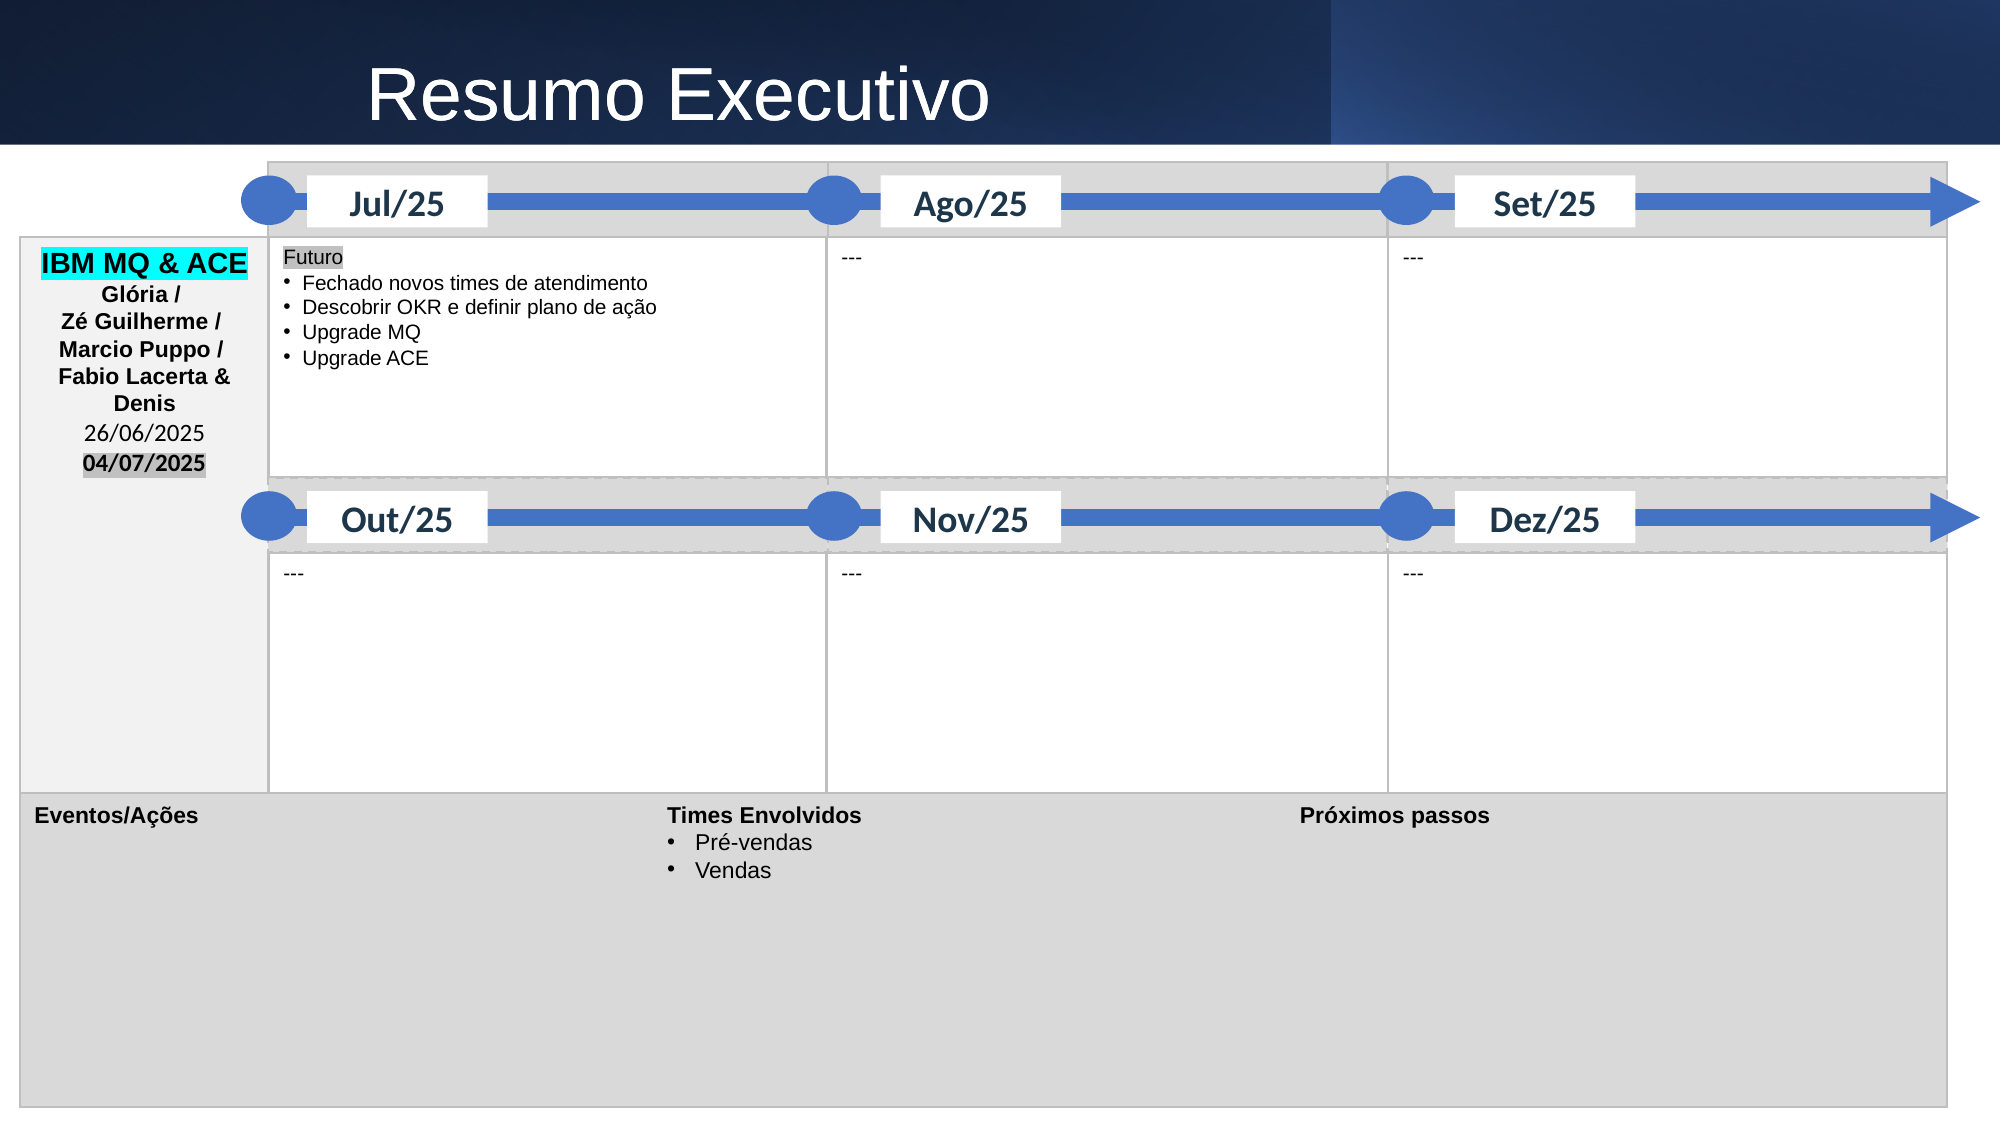

Resumo Executivo
Resumo Executivo

Jul/25
Ago/25
Set/25

Futuro
Fechado novos times de atendimento
Descobrir OKR e definir plano de ação
Upgrade MQ
Upgrade ACE

---

---

Out/25
Nov/25
Dez/25

---

---
---
IBM MQ & ACE
Glória /
Zé Guilherme /
Marcio Puppo /
Fabio Lacerta & Denis
26/06/2025
04/07/2025

Eventos/Ações

Times Envolvidos
Pré-vendas
Vendas

Próximos passos